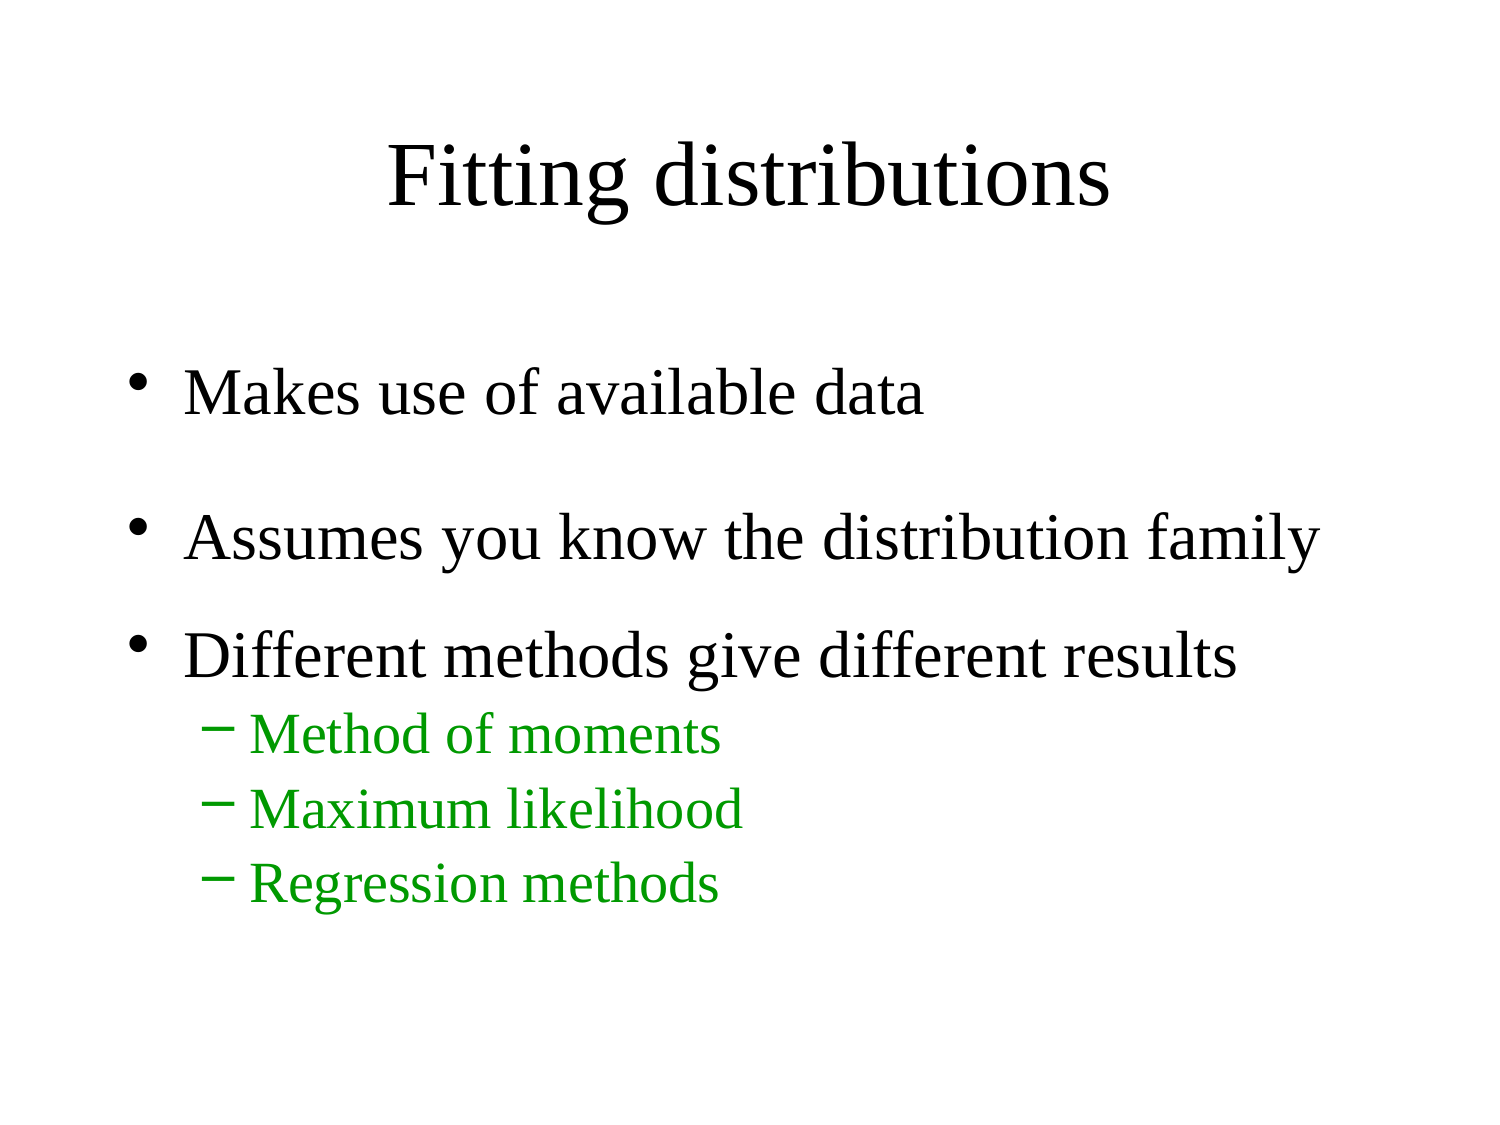

# Fitting distributions
Makes use of available data

Assumes you know the distribution family

Different methods give different results
Method of moments
Maximum likelihood
Regression methods